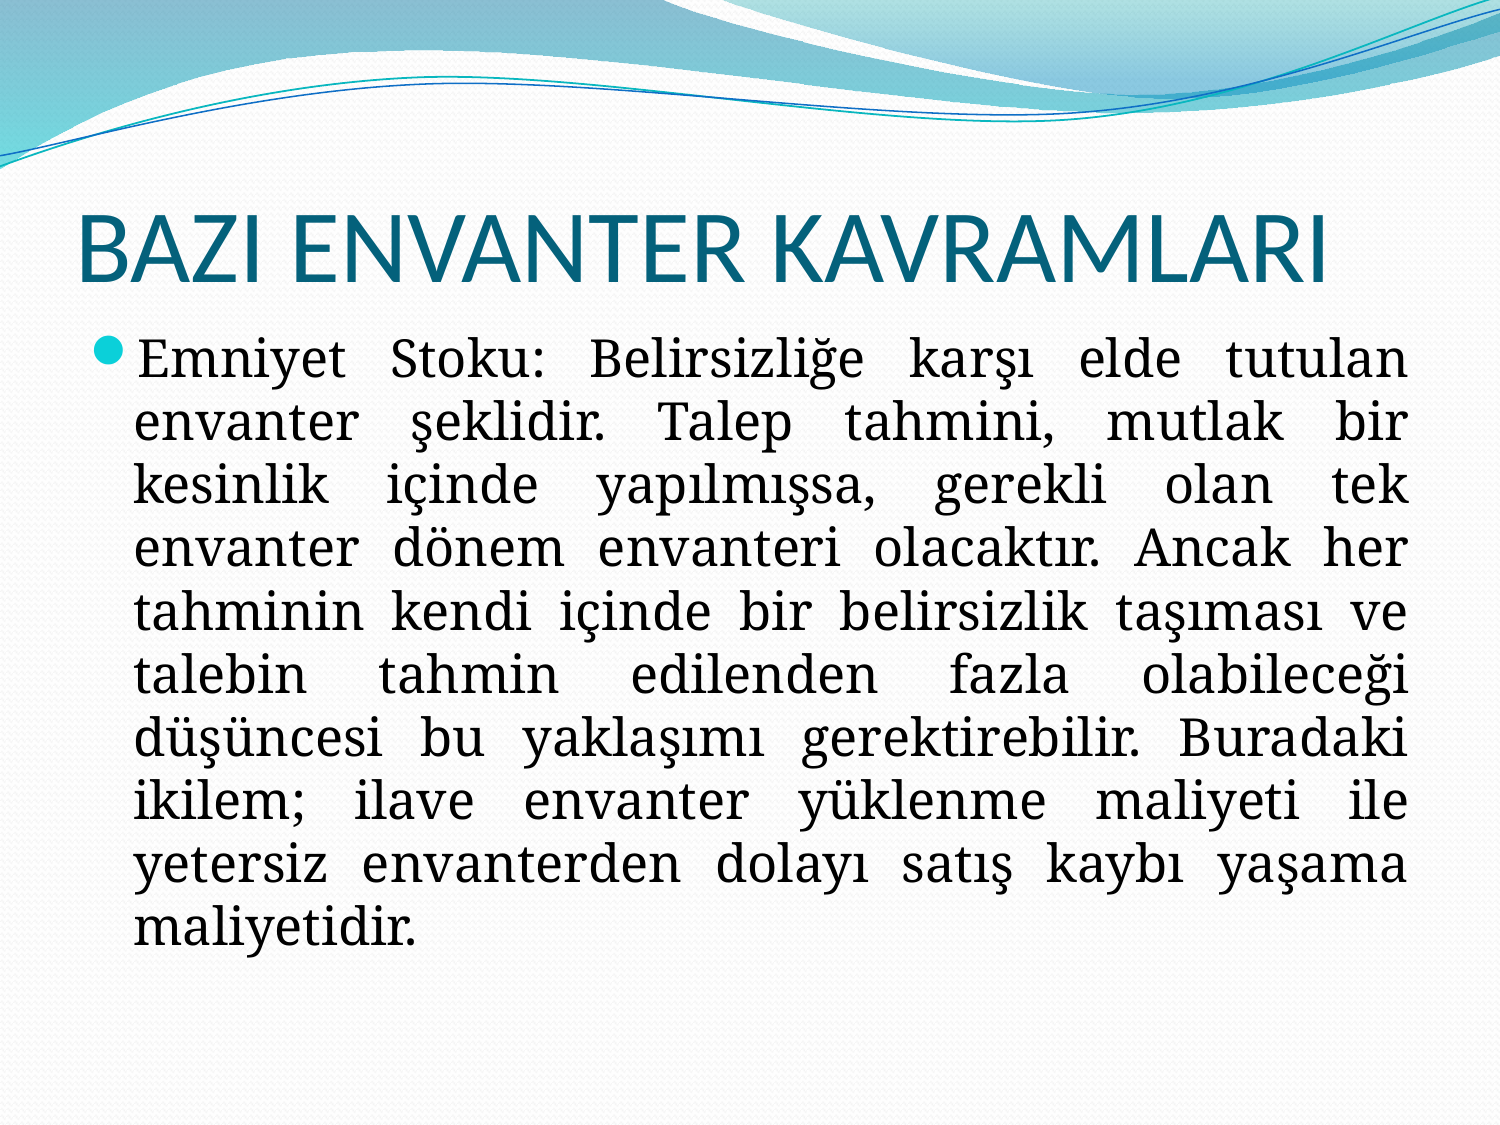

# BAZI ENVANTER KAVRAMLARI
Emniyet Stoku: Belirsizliğe karşı elde tutulan envanter şeklidir. Talep tahmini, mutlak bir kesinlik içinde yapılmışsa, gerekli olan tek envanter dönem envanteri olacaktır. Ancak her tahminin kendi içinde bir belirsizlik taşıması ve talebin tahmin edilenden fazla olabileceği düşüncesi bu yaklaşımı gerektirebilir. Buradaki ikilem; ilave envanter yüklenme maliyeti ile yetersiz envanterden dolayı satış kaybı yaşama maliyetidir.